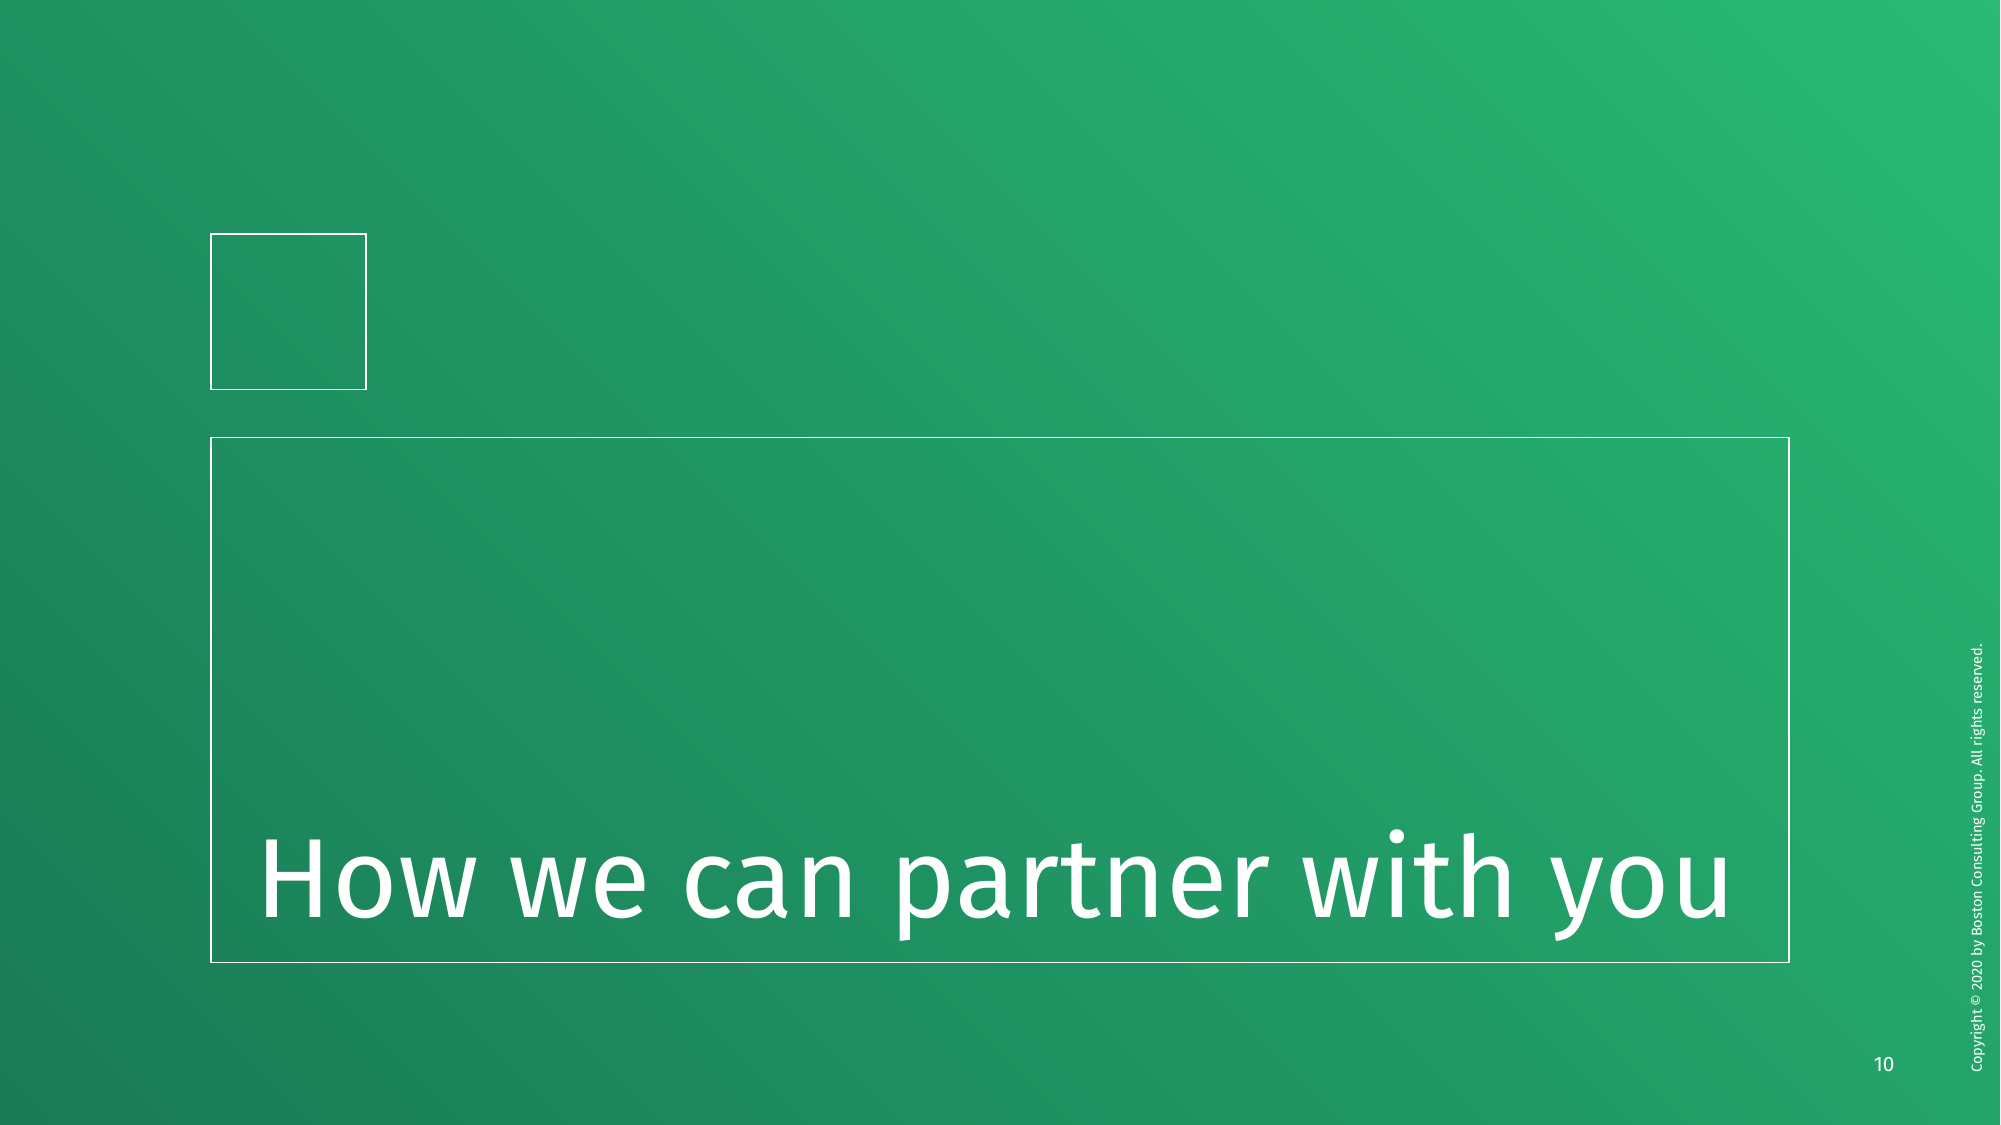

# How we can partner with you